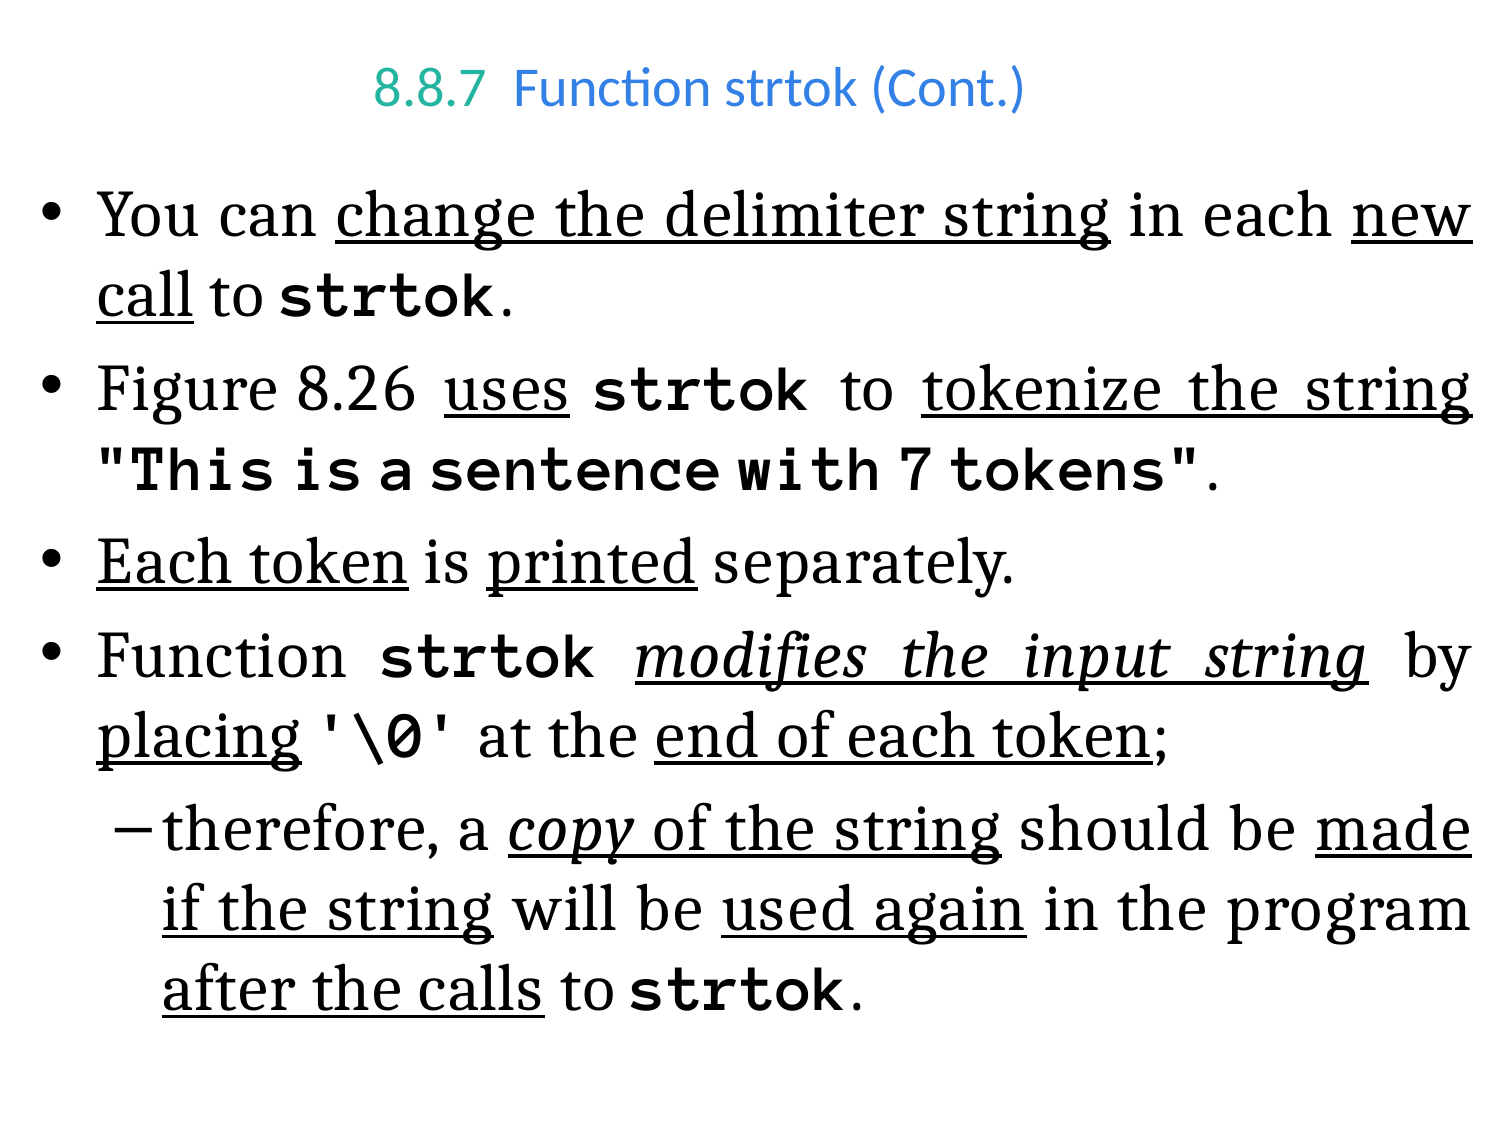

# 8.8.7  Function strtok (Cont.)
You can change the delimiter string in each new call to strtok.
Figure 8.26 uses strtok to tokenize the string "This is a sentence with 7 tokens".
Each token is printed separately.
Function strtok modifies the input string by placing '\0' at the end of each token;
therefore, a copy of the string should be made if the string will be used again in the program after the calls to strtok.